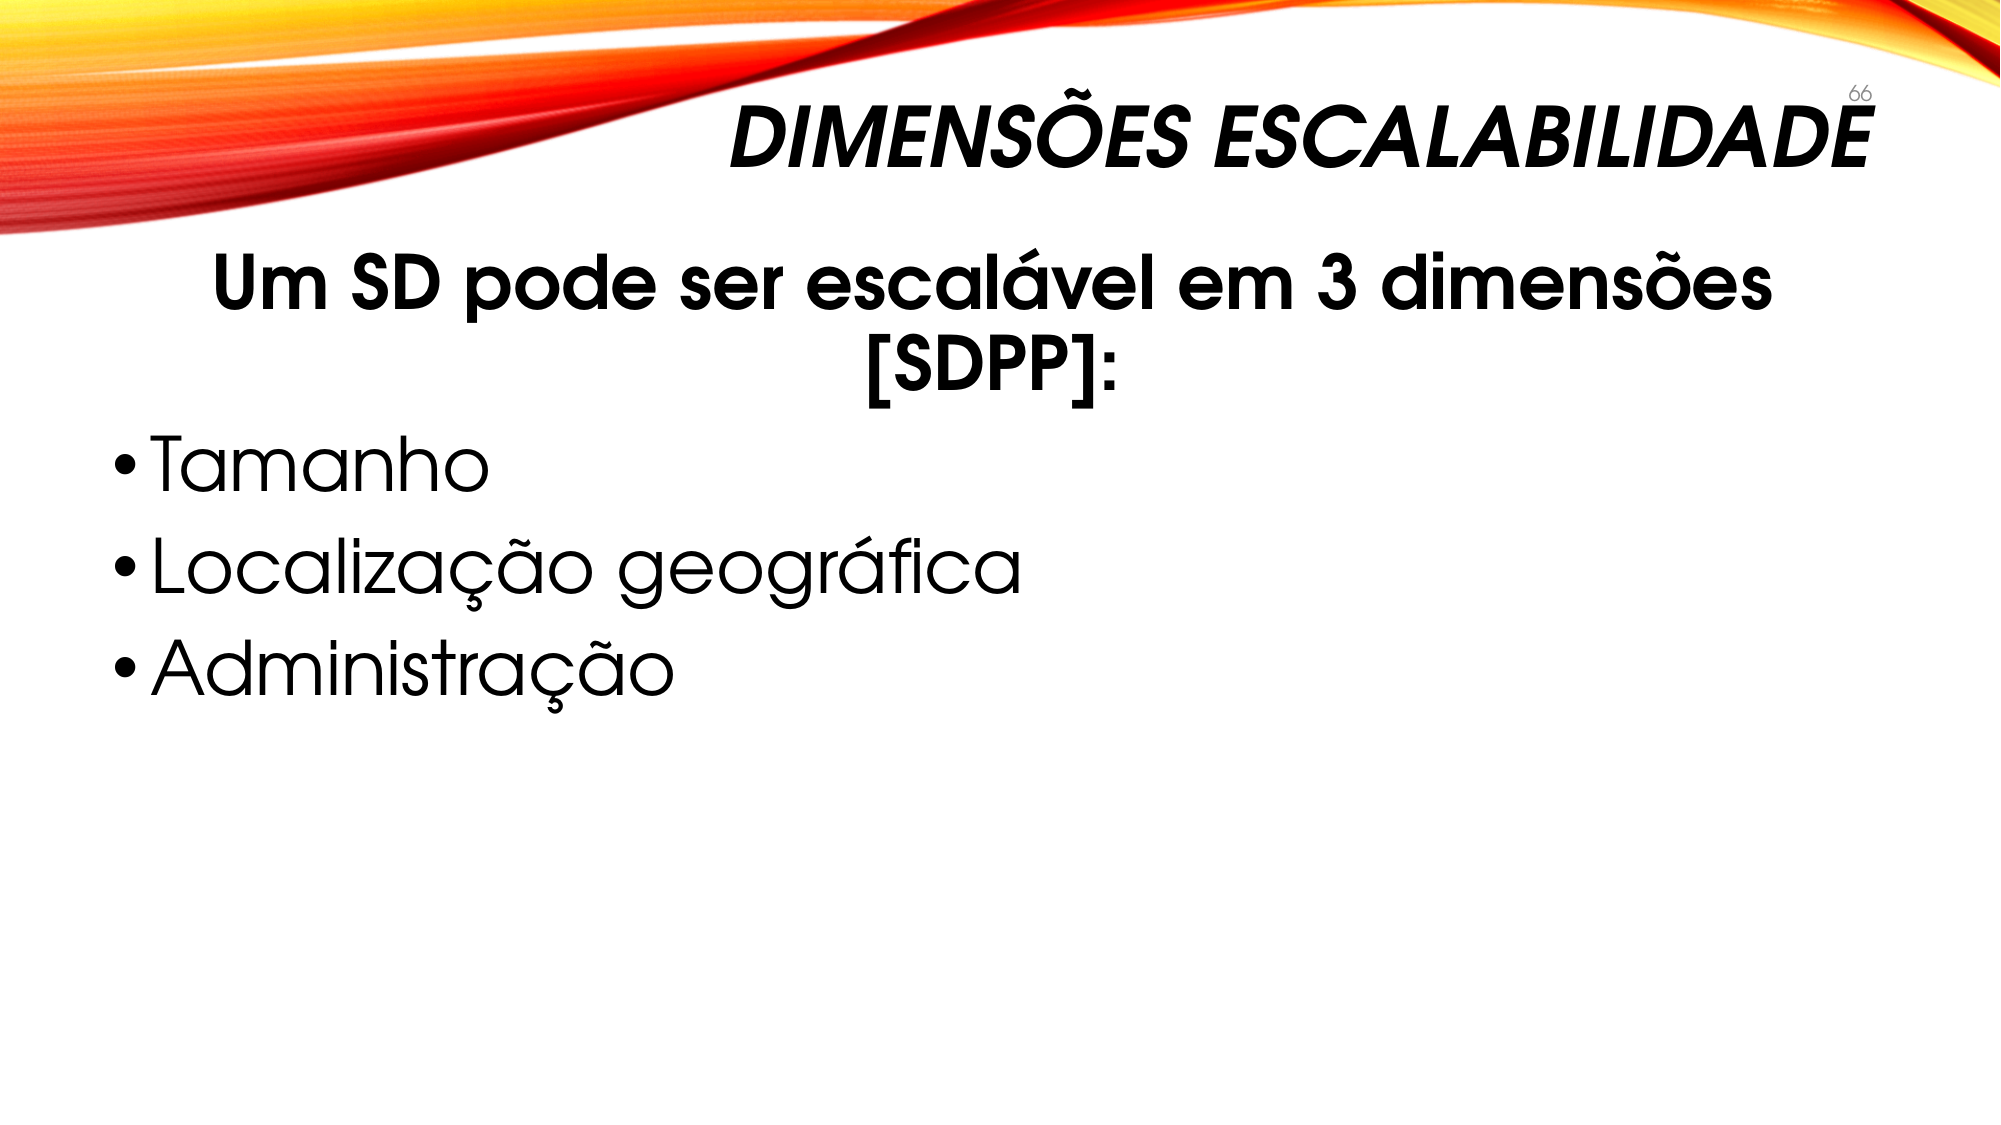

# dimensões ESCALABILIDADE
66
Um SD pode ser escalável em 3 dimensões [SDPP]:
Tamanho
Localização geográfica
Administração